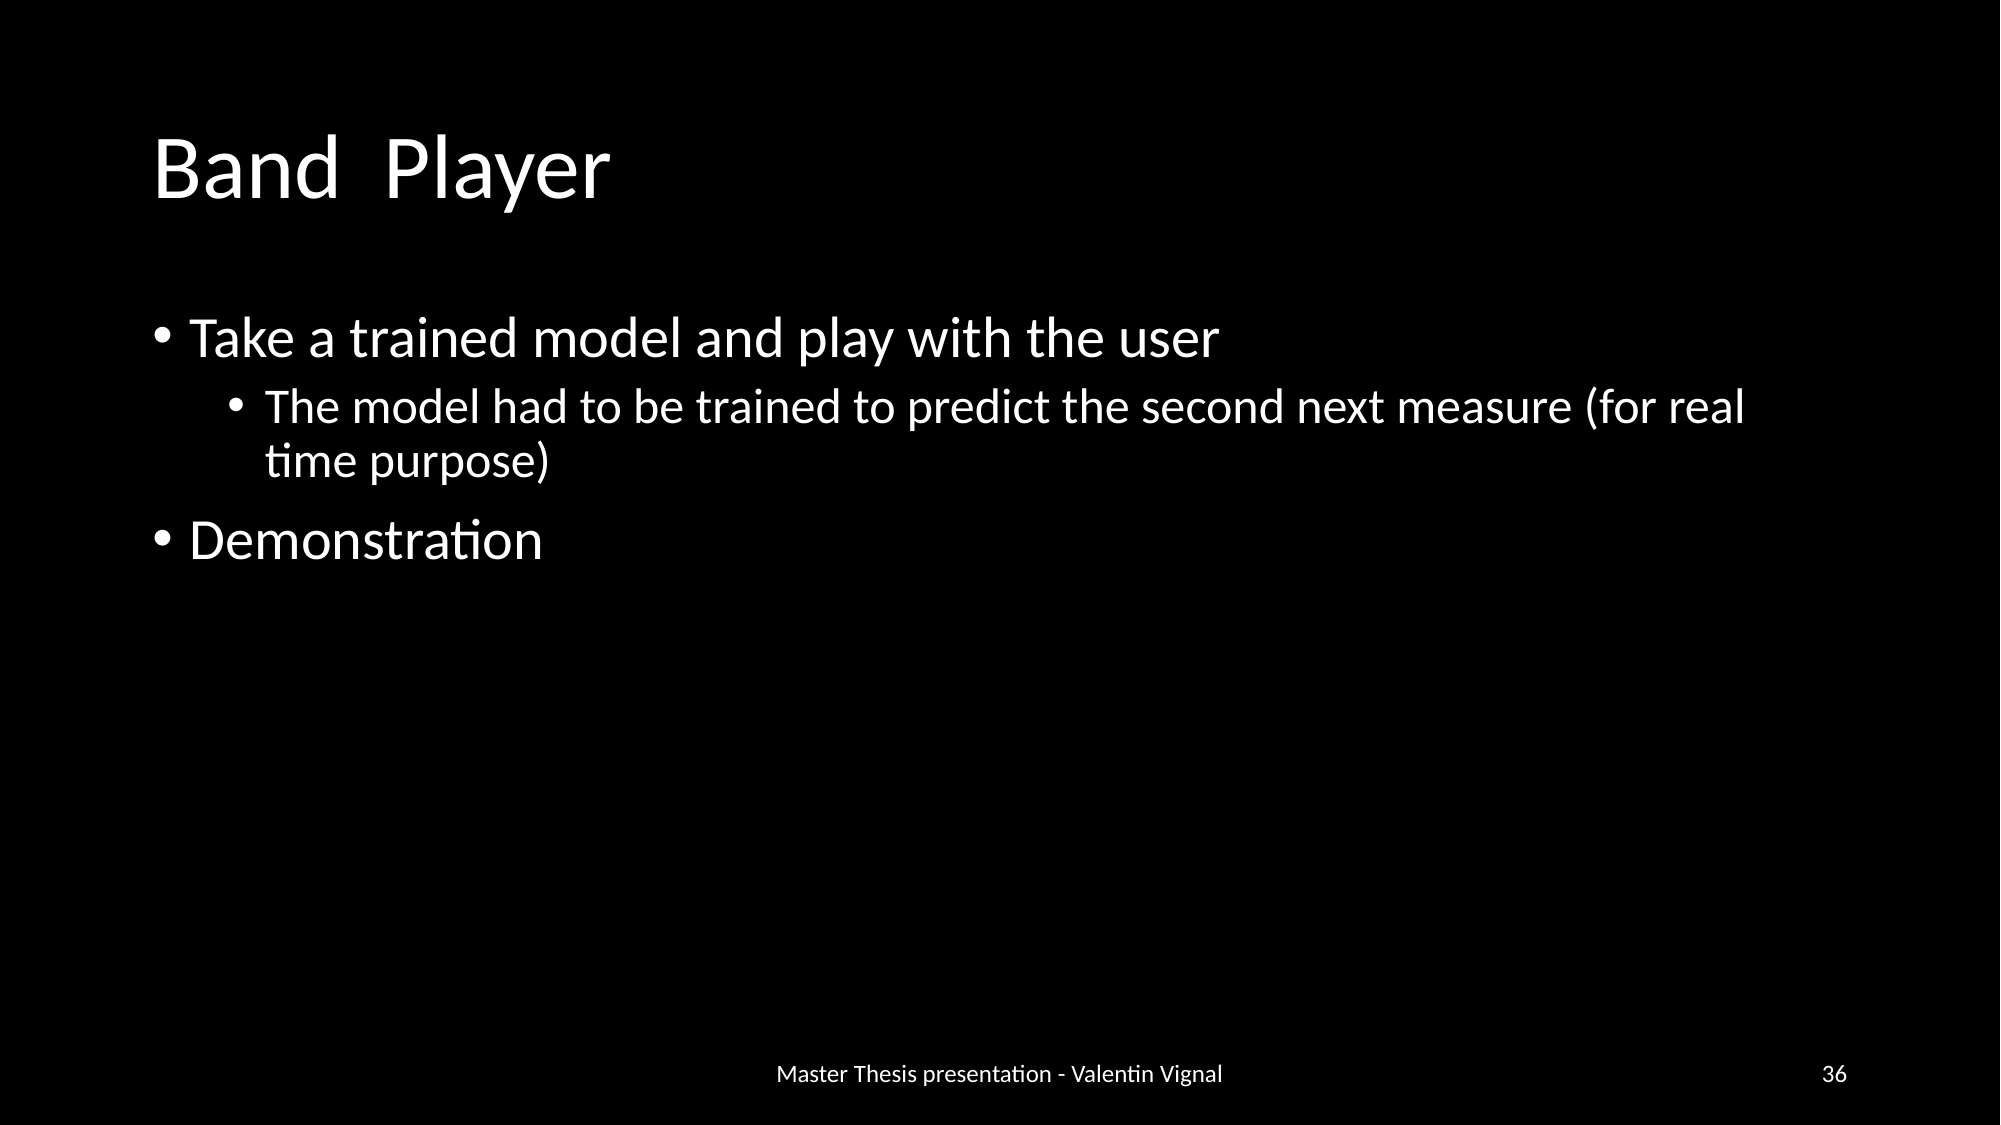

# Band  Player
Take a trained model and play with the user
The model had to be trained to predict the second next measure (for real time purpose)
Demonstration
Master Thesis presentation - Valentin Vignal
36